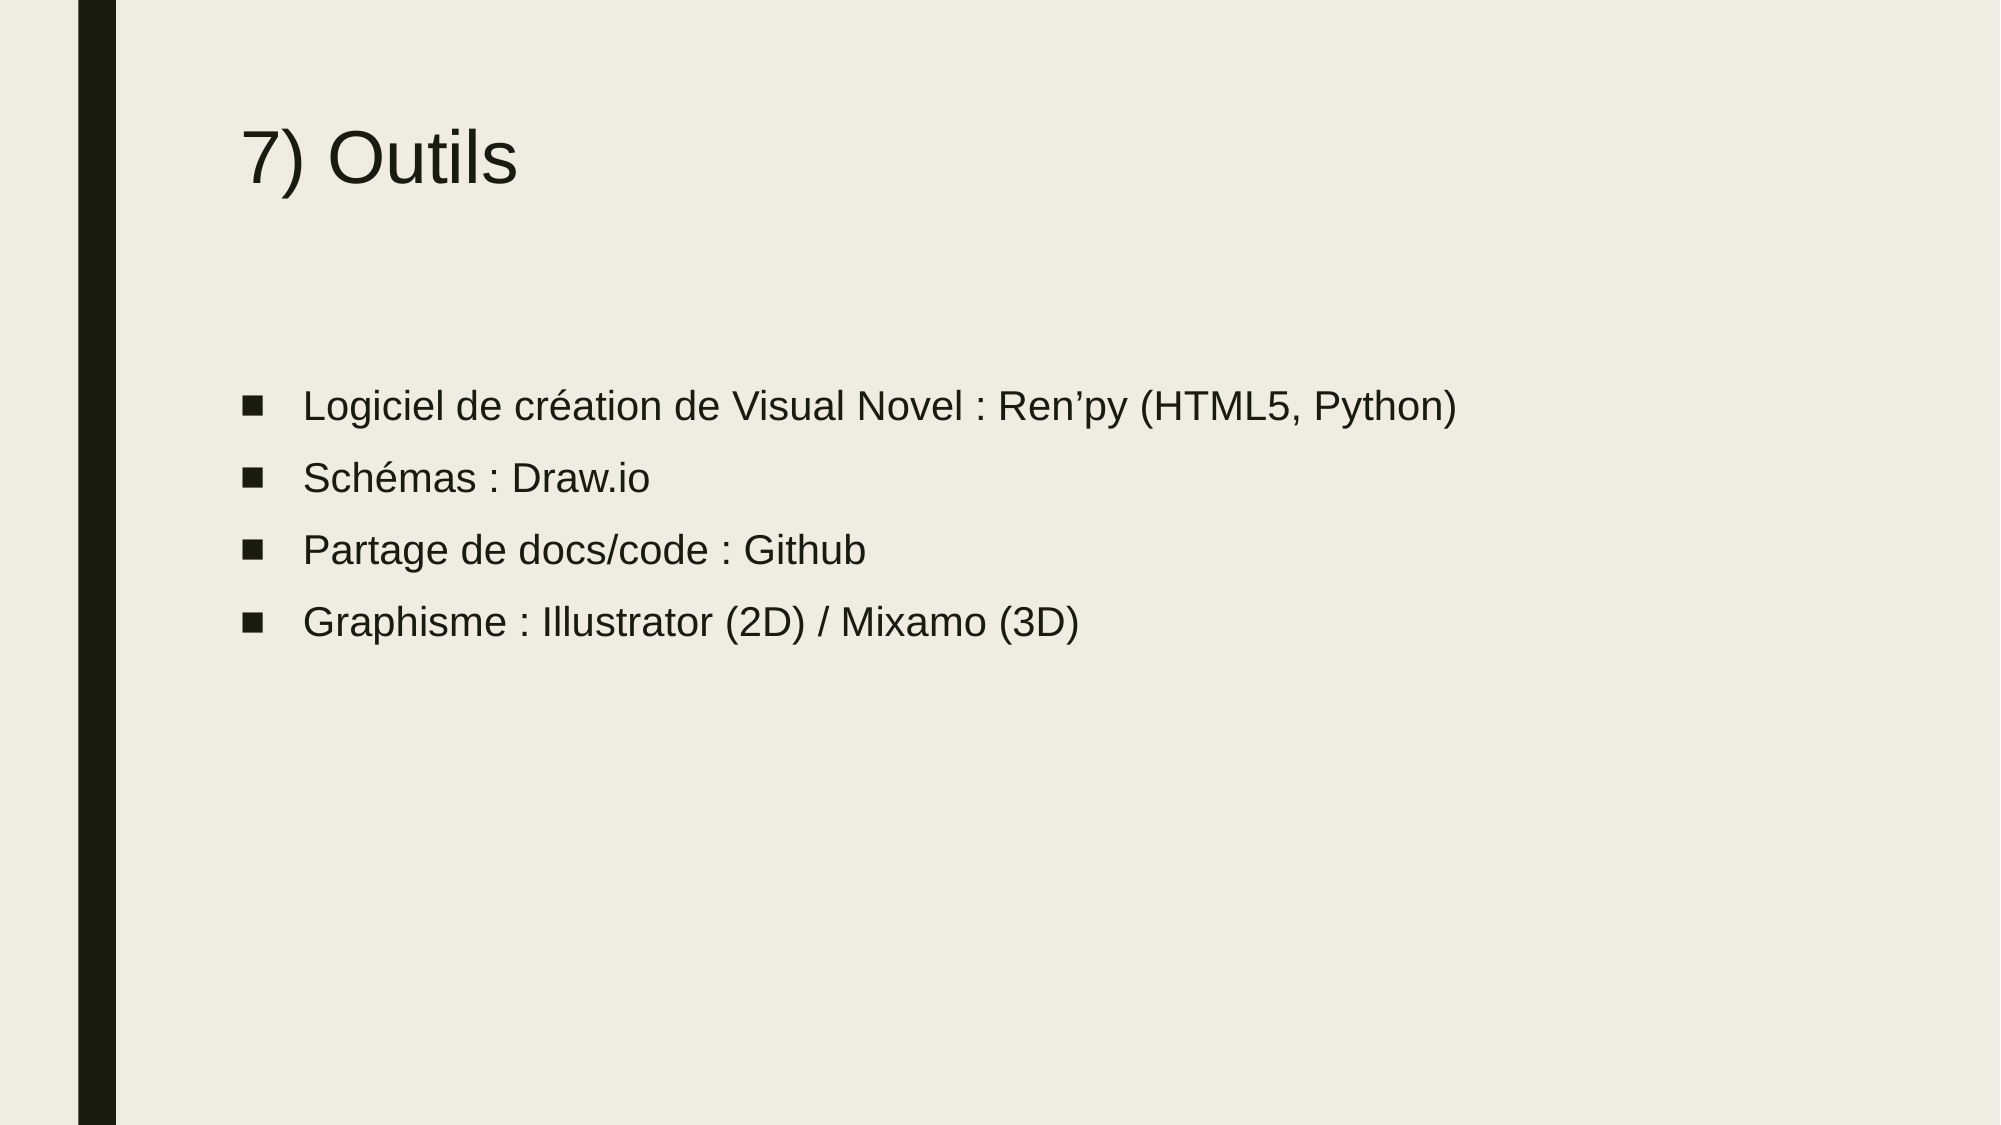

# 7) Outils
Logiciel de création de Visual Novel : Ren’py (HTML5, Python)
Schémas : Draw.io
Partage de docs/code : Github
Graphisme : Illustrator (2D) / Mixamo (3D)